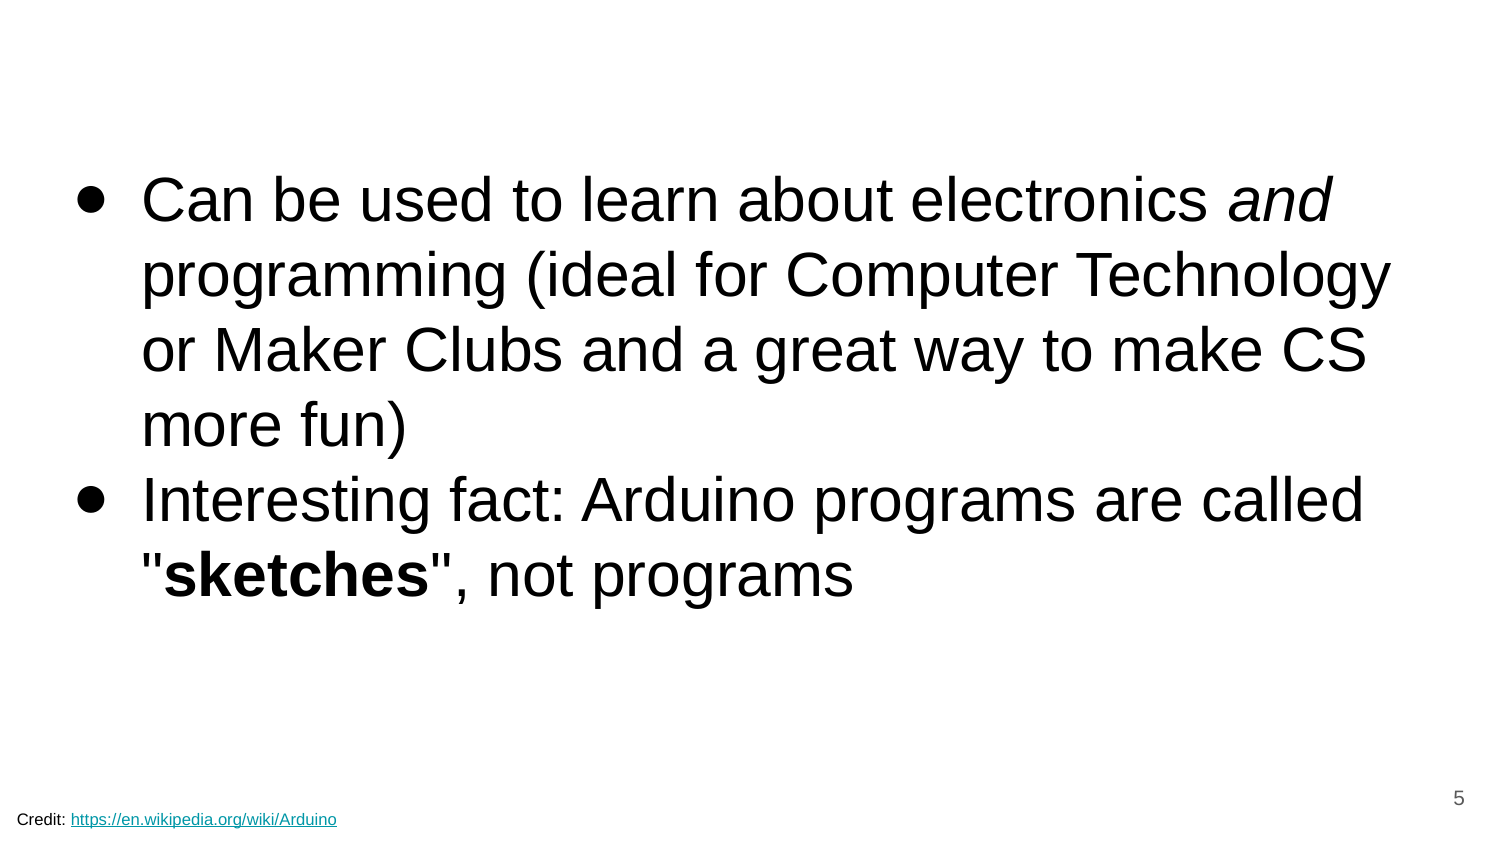

Can be used to learn about electronics and programming (ideal for Computer Technology or Maker Clubs and a great way to make CS more fun)
Interesting fact: Arduino programs are called "sketches", not programs
5
Credit: https://en.wikipedia.org/wiki/Arduino